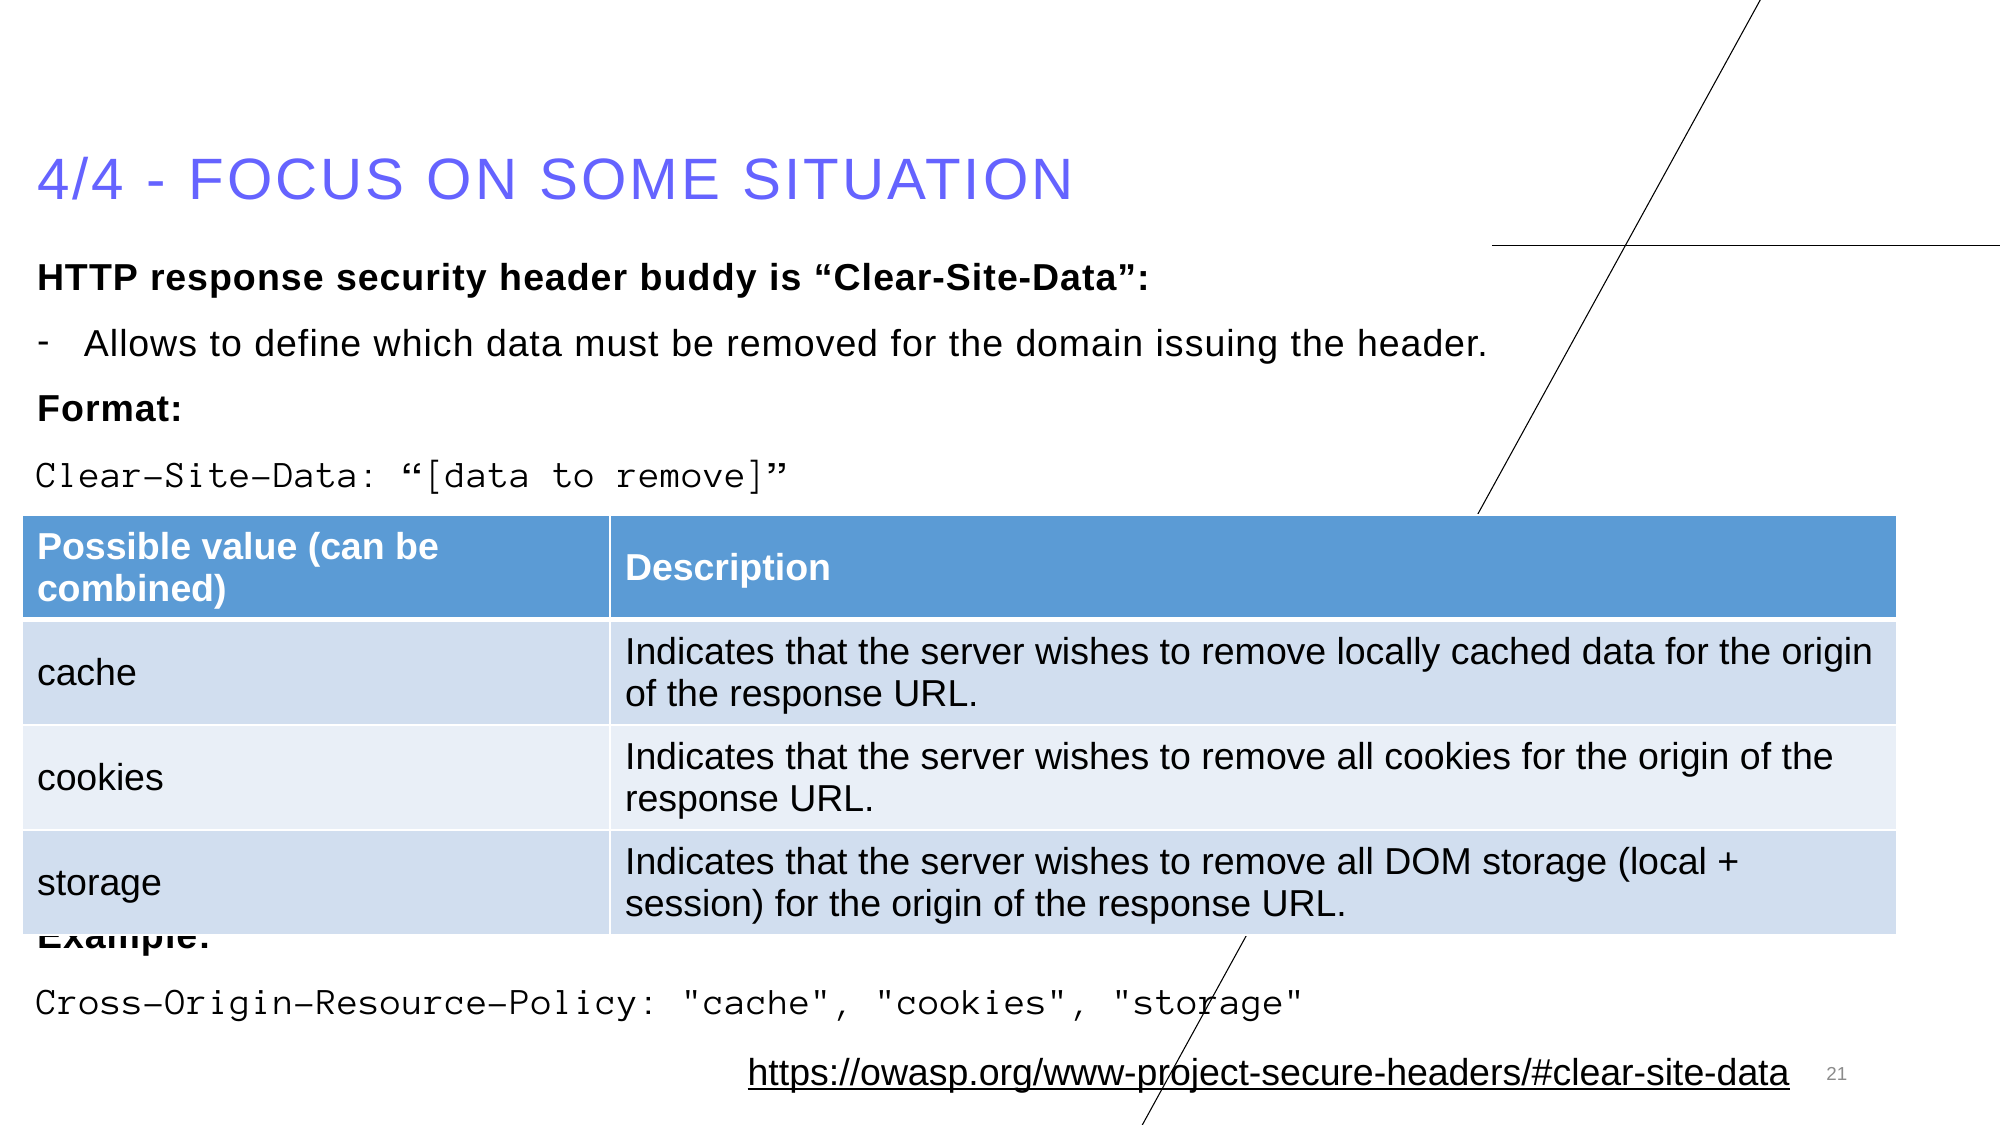

# 4/4 - Focus on some situation
HTTP response security header buddy is “Clear-Site-Data”:
Allows to define which data must be removed for the domain issuing the header.
Format:
Clear-Site-Data: “[data to remove]”

Example:
Cross-Origin-Resource-Policy: "cache", "cookies", "storage"
| Possible value (can be combined) | Description |
| --- | --- |
| cache | Indicates that the server wishes to remove locally cached data for the origin of the response URL. |
| cookies | Indicates that the server wishes to remove all cookies for the origin of the response URL. |
| storage | Indicates that the server wishes to remove all DOM storage (local + session) for the origin of the response URL. |
https://owasp.org/www-project-secure-headers/#clear-site-data
21